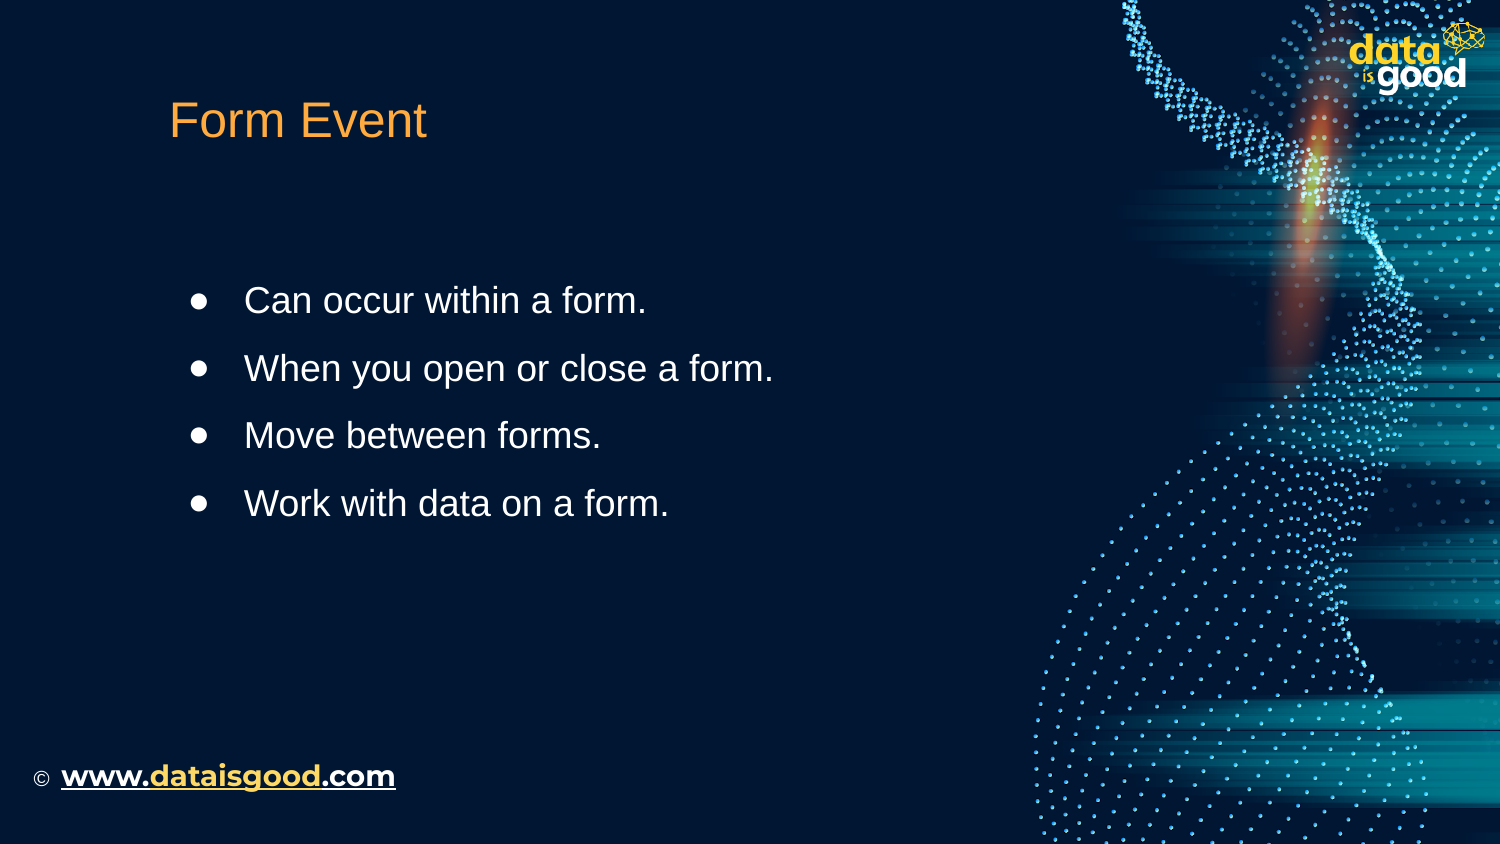

# Form Event
Can occur within a form.
When you open or close a form.
Move between forms.
Work with data on a form.